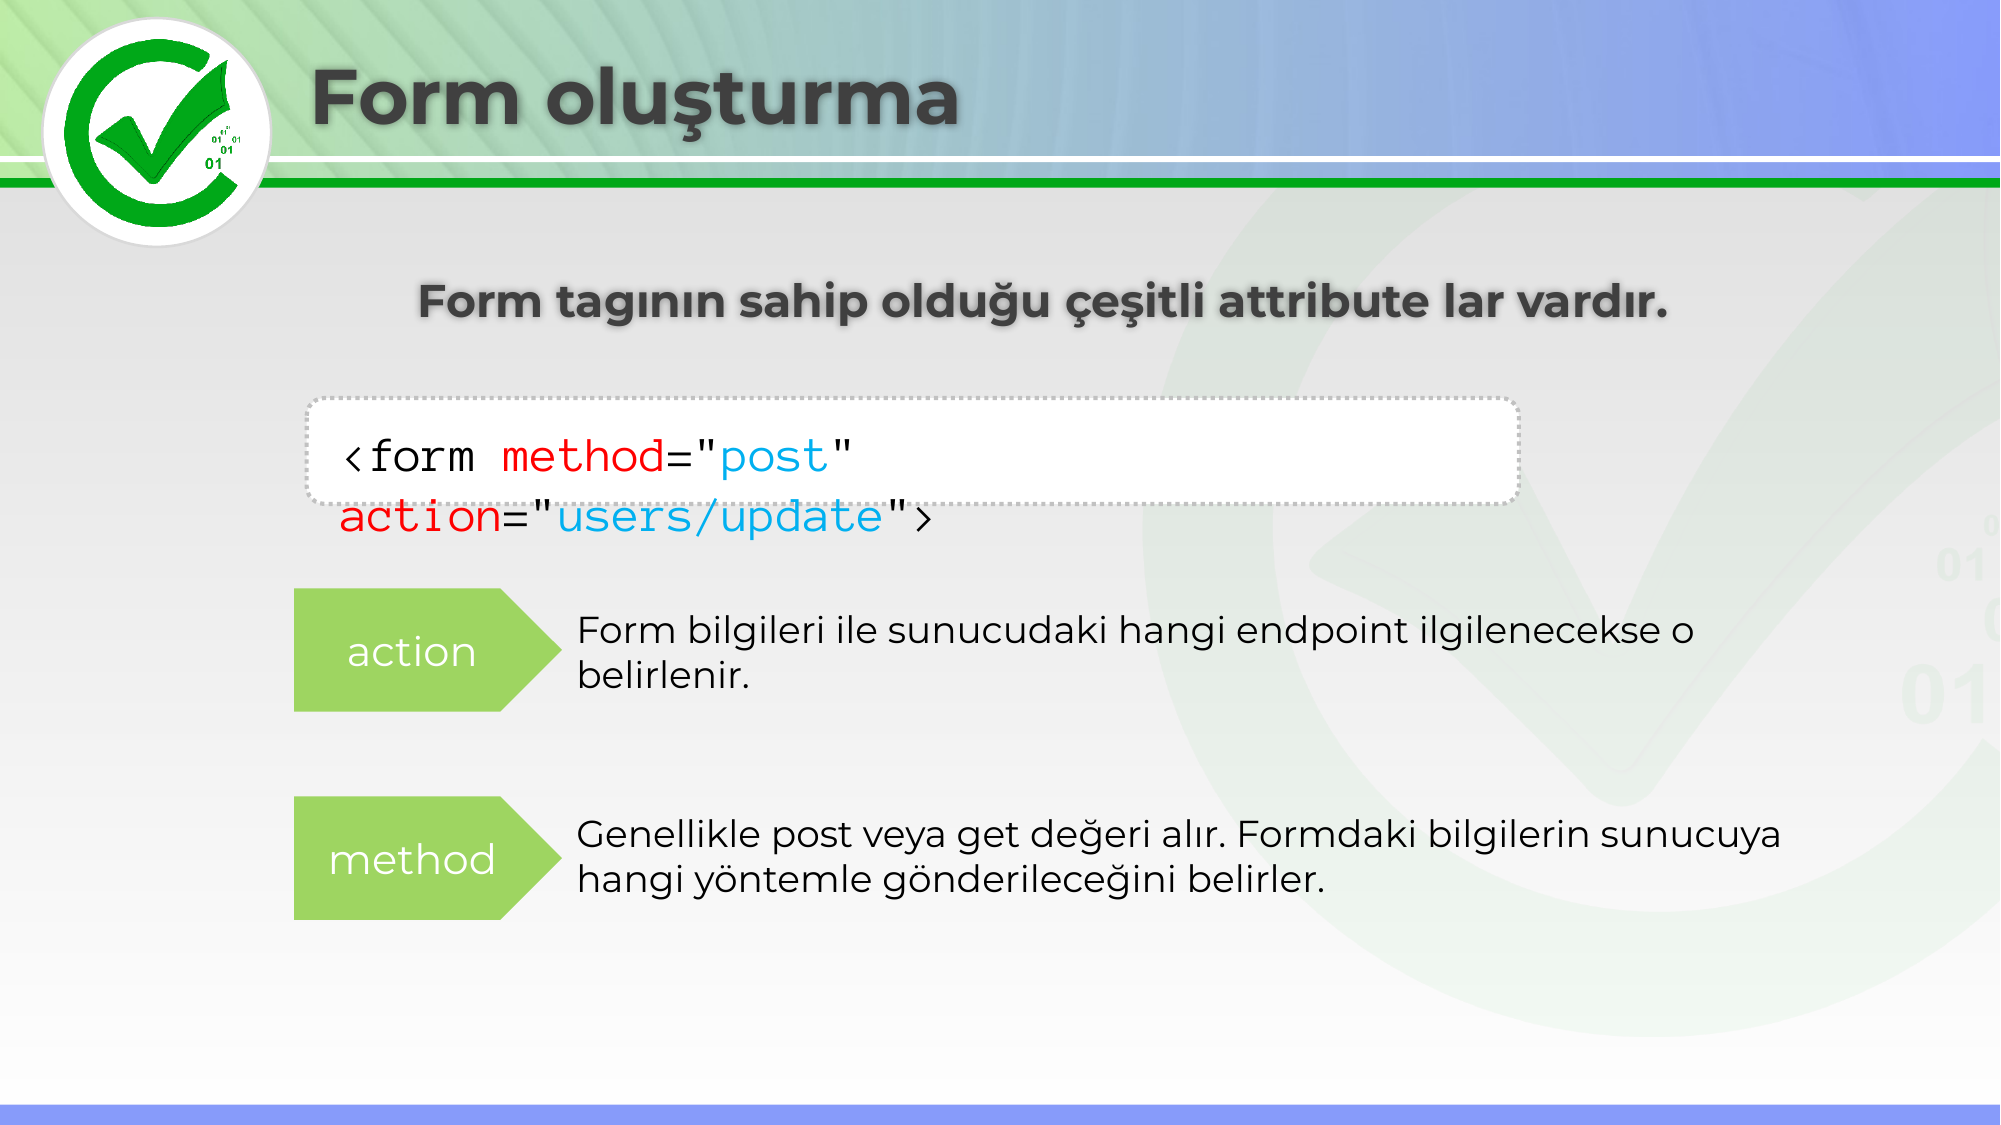

Form oluşturma
Form tagının sahip olduğu çeşitli attribute lar vardır.
<form method="post" action="users/update">
action
Form bilgileri ile sunucudaki hangi endpoint ilgilenecekse o belirlenir.
method
Genellikle post veya get değeri alır. Formdaki bilgilerin sunucuya hangi yöntemle gönderileceğini belirler.